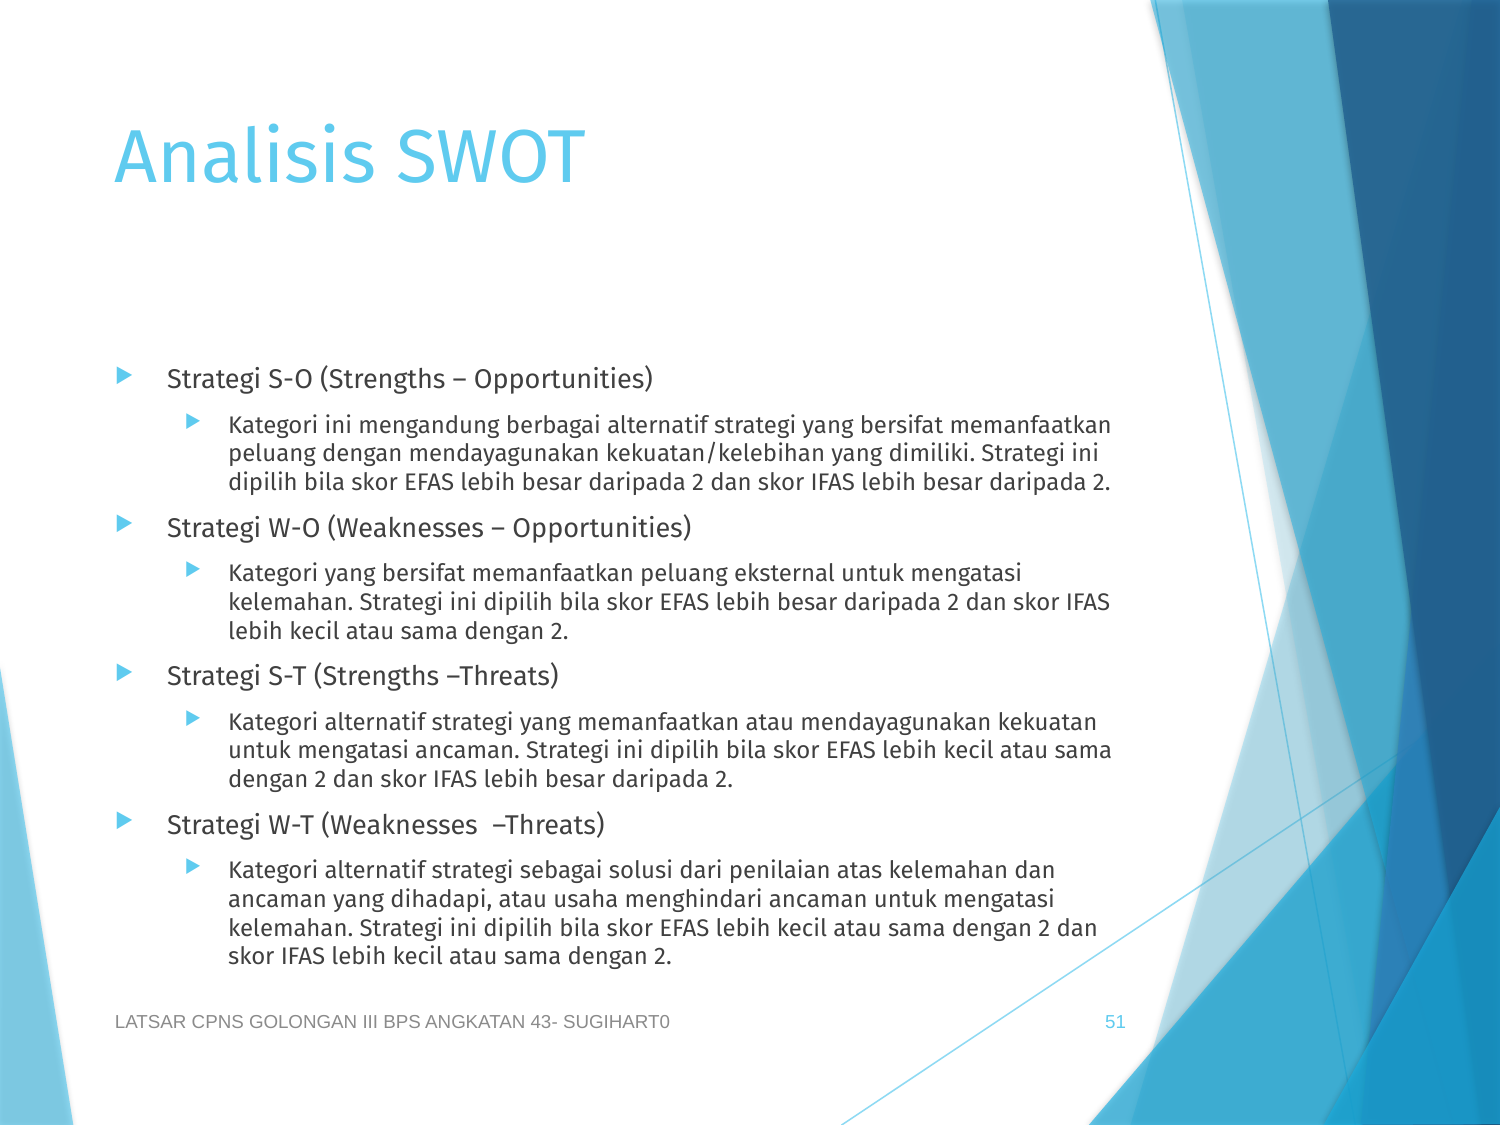

# Analisis SWOT
Strategi S-O (Strengths – Opportunities)
Kategori ini mengandung berbagai alternatif strategi yang bersifat memanfaatkan peluang dengan mendayagunakan kekuatan/kelebihan yang dimiliki. Strategi ini dipilih bila skor EFAS lebih besar daripada 2 dan skor IFAS lebih besar daripada 2.
Strategi W-O (Weaknesses – Opportunities)
Kategori yang bersifat memanfaatkan peluang eksternal untuk mengatasi kelemahan. Strategi ini dipilih bila skor EFAS lebih besar daripada 2 dan skor IFAS lebih kecil atau sama dengan 2.
Strategi S-T (Strengths –Threats)
Kategori alternatif strategi yang memanfaatkan atau mendayagunakan kekuatan untuk mengatasi ancaman. Strategi ini dipilih bila skor EFAS lebih kecil atau sama dengan 2 dan skor IFAS lebih besar daripada 2.
Strategi W-T (Weaknesses  –Threats)
Kategori alternatif strategi sebagai solusi dari penilaian atas kelemahan dan ancaman yang dihadapi, atau usaha menghindari ancaman untuk mengatasi kelemahan. Strategi ini dipilih bila skor EFAS lebih kecil atau sama dengan 2 dan skor IFAS lebih kecil atau sama dengan 2.

LATSAR CPNS GOLONGAN III BPS ANGKATAN 43- SUGIHART0
51